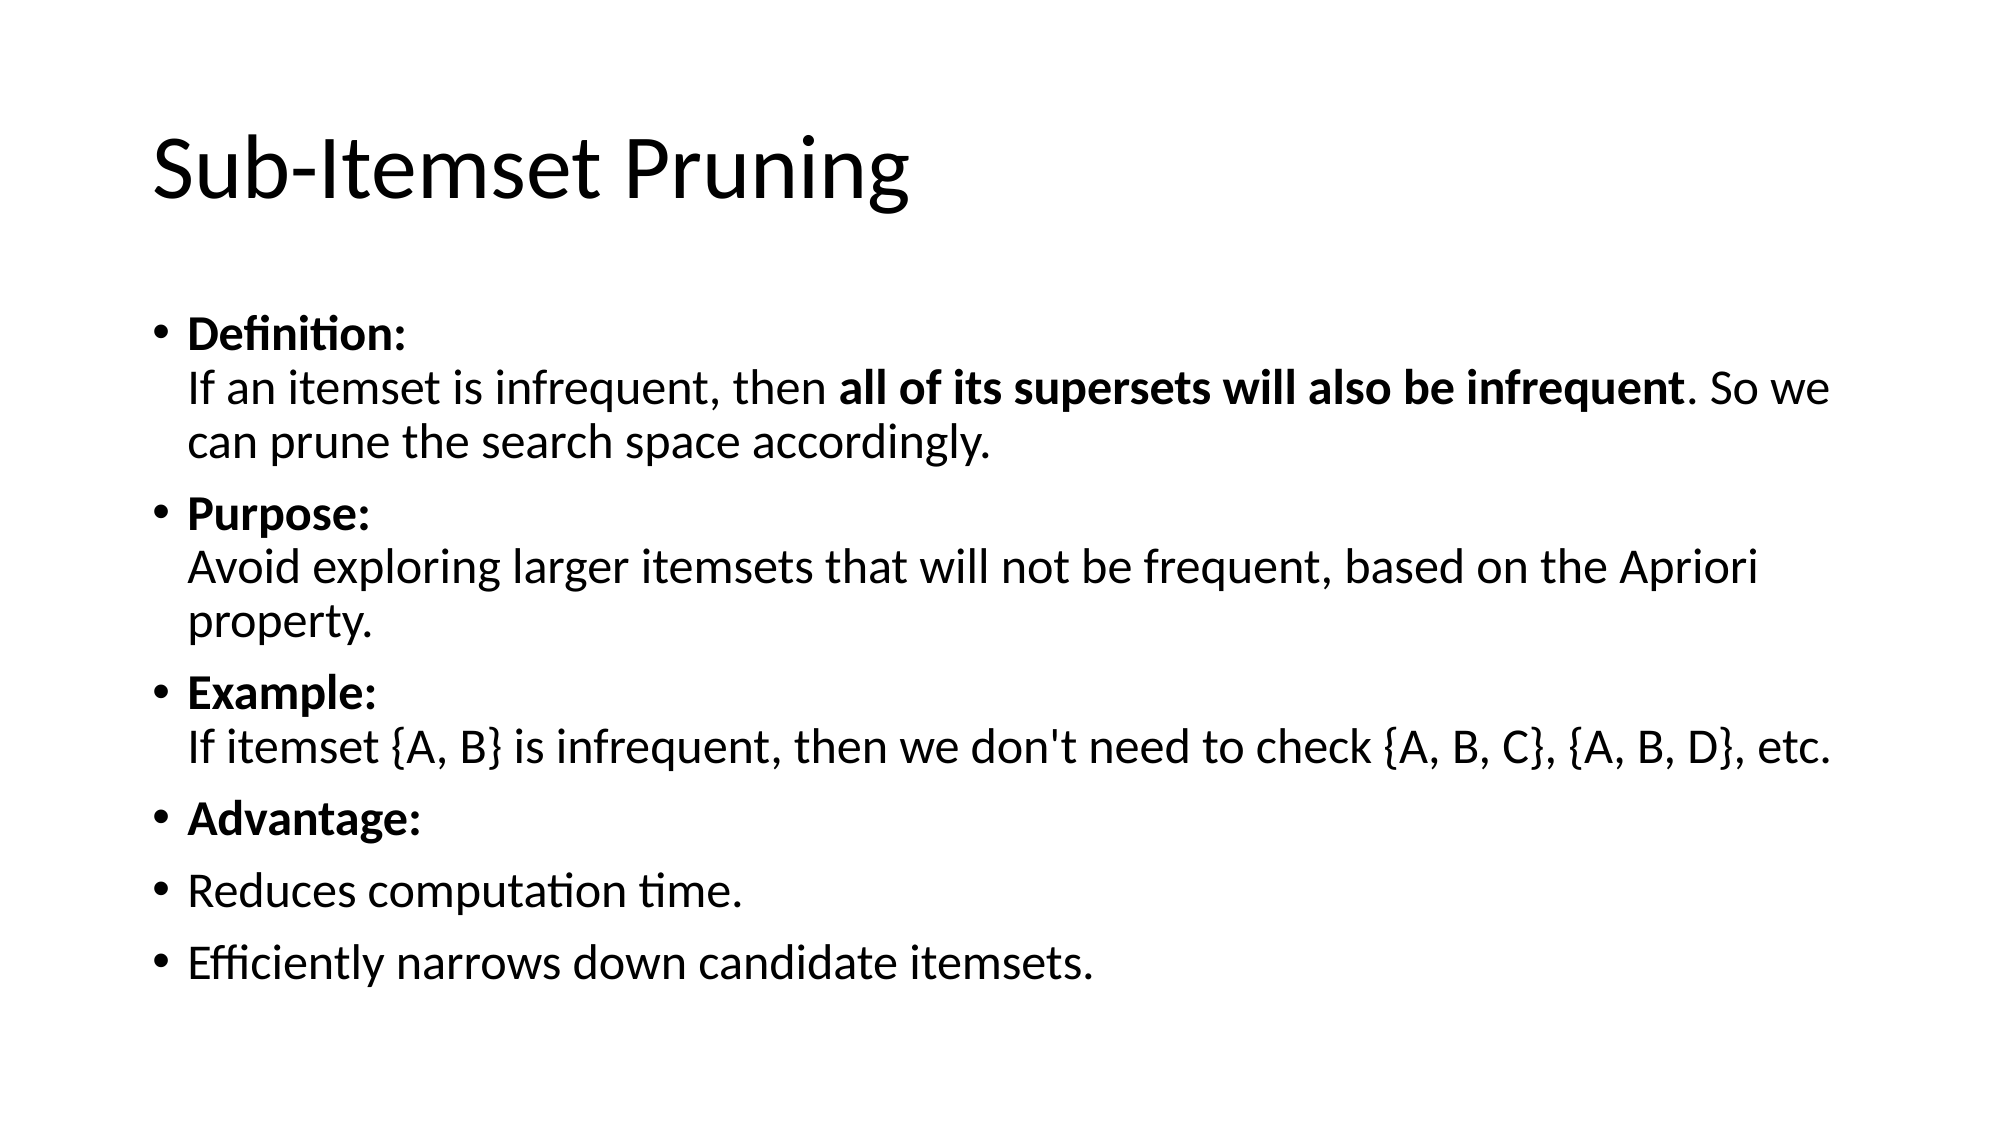

# Sub-Itemset Pruning
Definition:
If an itemset is infrequent, then all of its supersets will also be infrequent. So we can prune the search space accordingly.
Purpose:
Avoid exploring larger itemsets that will not be frequent, based on the Apriori property.
Example:
If itemset {A, B} is infrequent, then we don't need to check {A, B, C}, {A, B, D}, etc.
Advantage:
Reduces computation time.
Efficiently narrows down candidate itemsets.